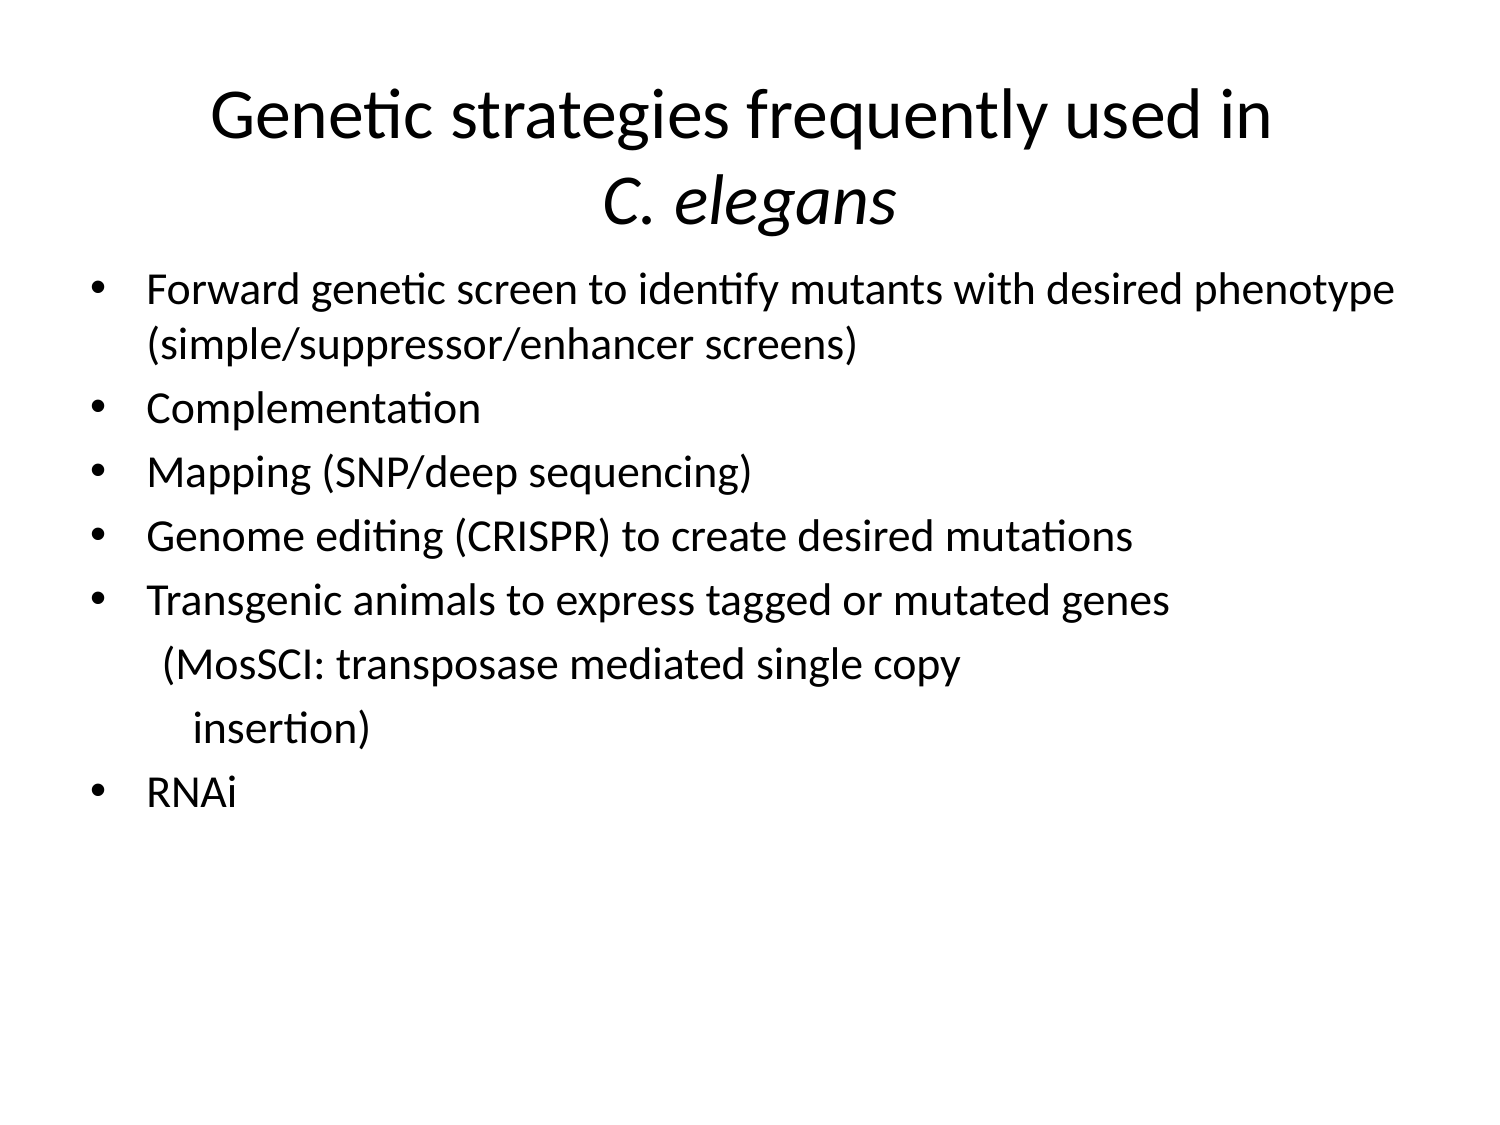

# Genetic strategies frequently used in C. elegans
Forward genetic screen to identify mutants with desired phenotype (simple/suppressor/enhancer screens)
Complementation
Mapping (SNP/deep sequencing)
Genome editing (CRISPR) to create desired mutations
Transgenic animals to express tagged or mutated genes
       (MosSCI: transposase mediated single copy
          insertion)
RNAi